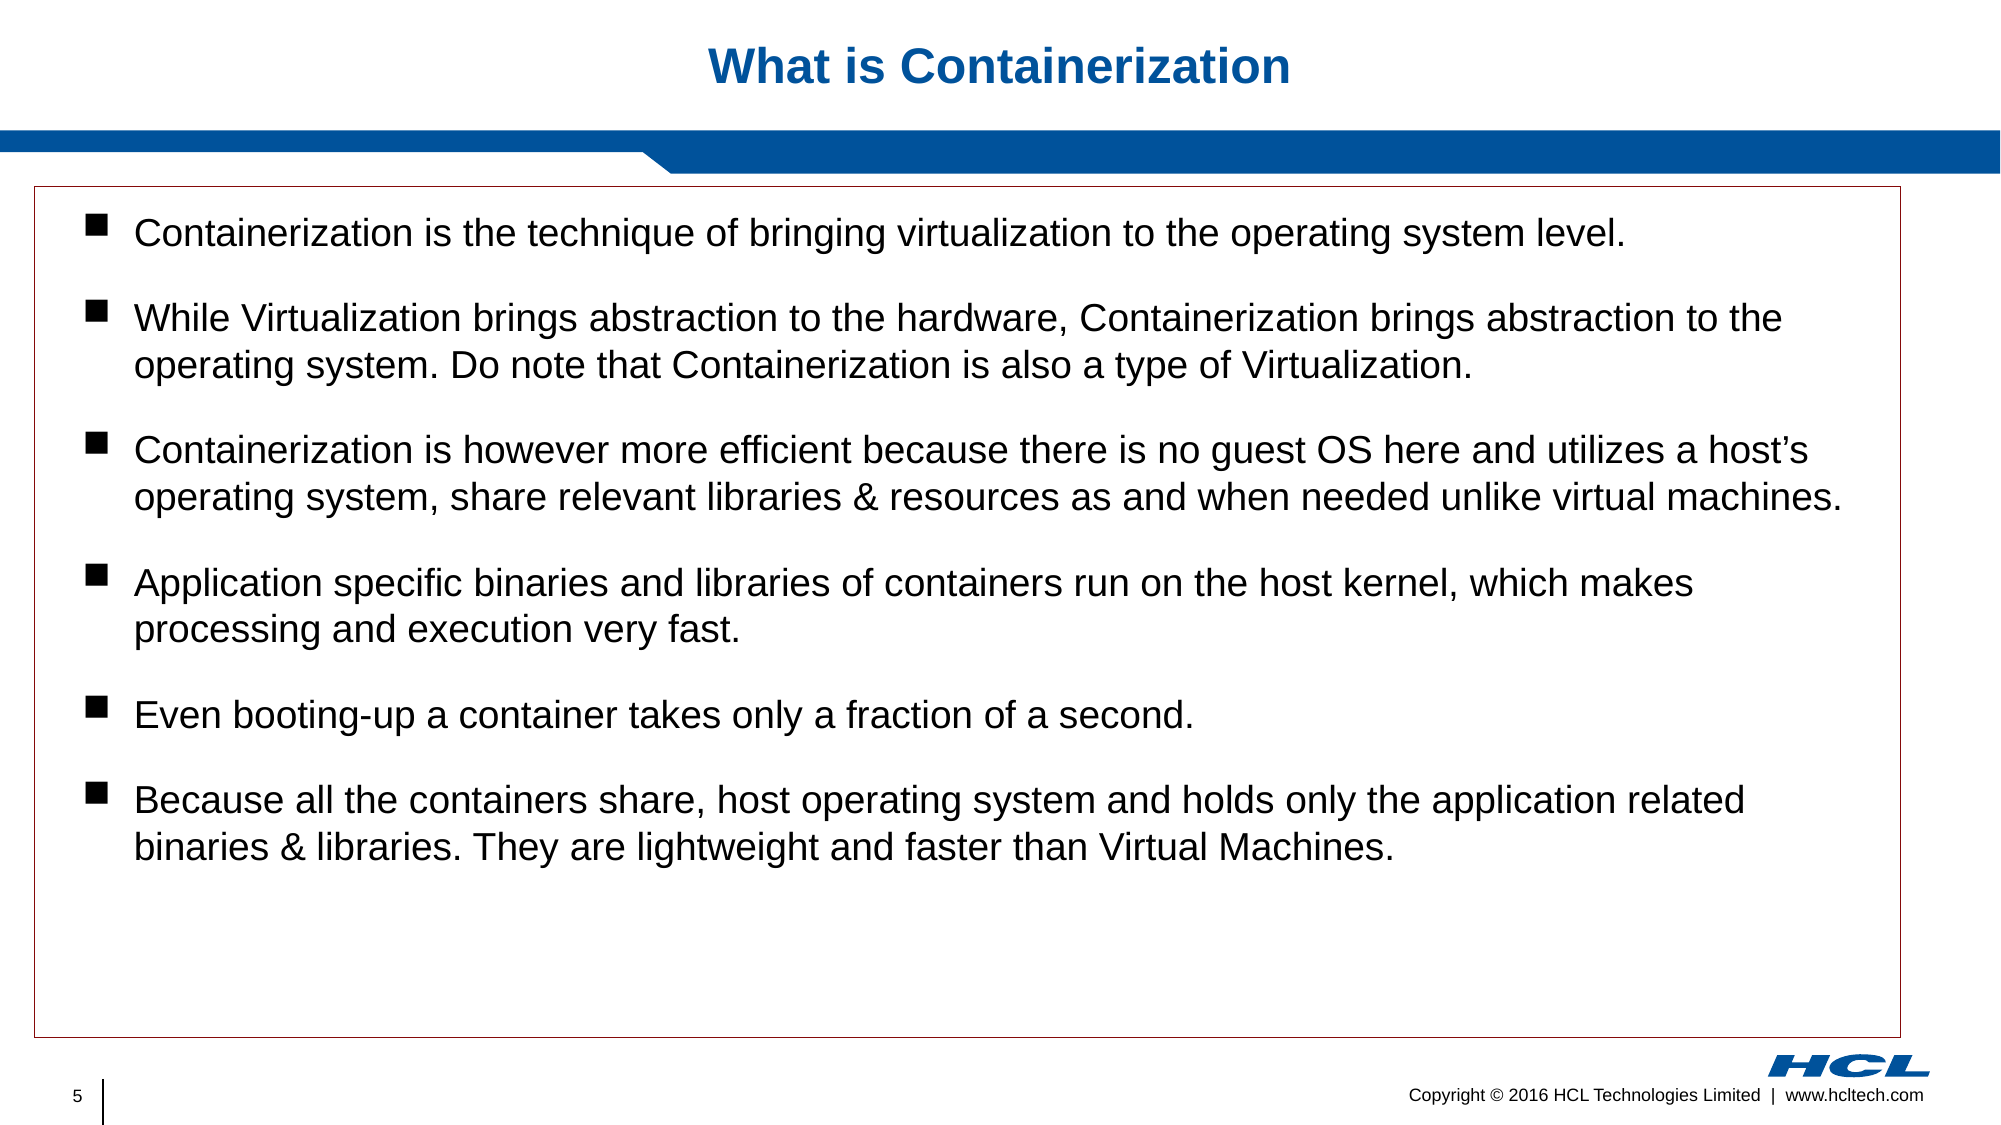

# What is Containerization

Containerization is the technique of bringing virtualization to the operating system level.
While Virtualization brings abstraction to the hardware, Containerization brings abstraction to the operating system. Do note that Containerization is also a type of Virtualization.
Containerization is however more efficient because there is no guest OS here and utilizes a host’s operating system, share relevant libraries & resources as and when needed unlike virtual machines.
Application specific binaries and libraries of containers run on the host kernel, which makes processing and execution very fast.
Even booting-up a container takes only a fraction of a second.
Because all the containers share, host operating system and holds only the application related binaries & libraries. They are lightweight and faster than Virtual Machines.